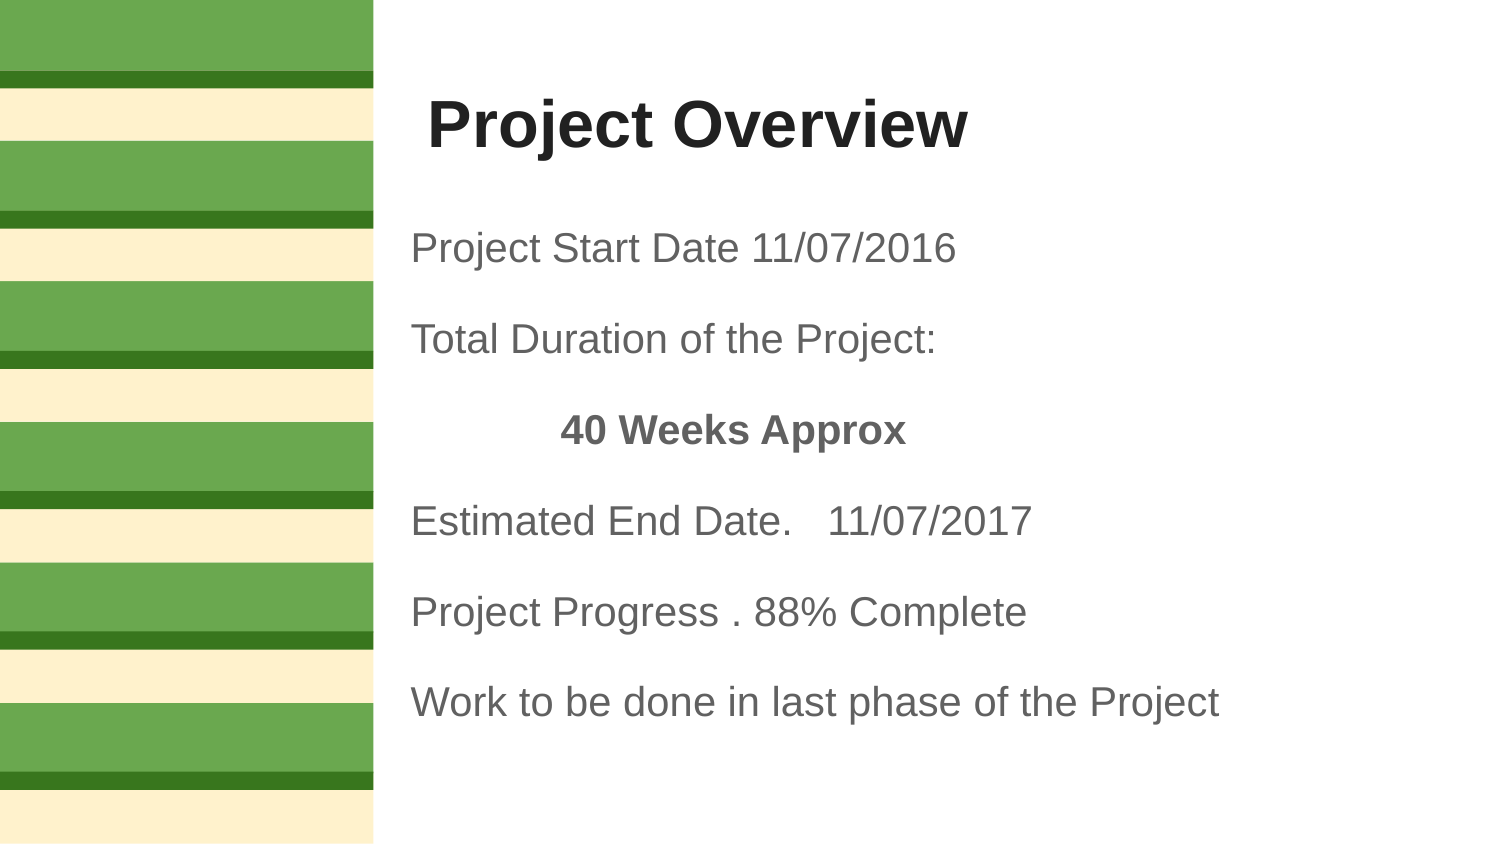

# Project Overview
Project Start Date 11/07/2016
Total Duration of the Project:
 	40 Weeks Approx
Estimated End Date.   11/07/2017
Project Progress . 88% Complete
Work to be done in last phase of the Project